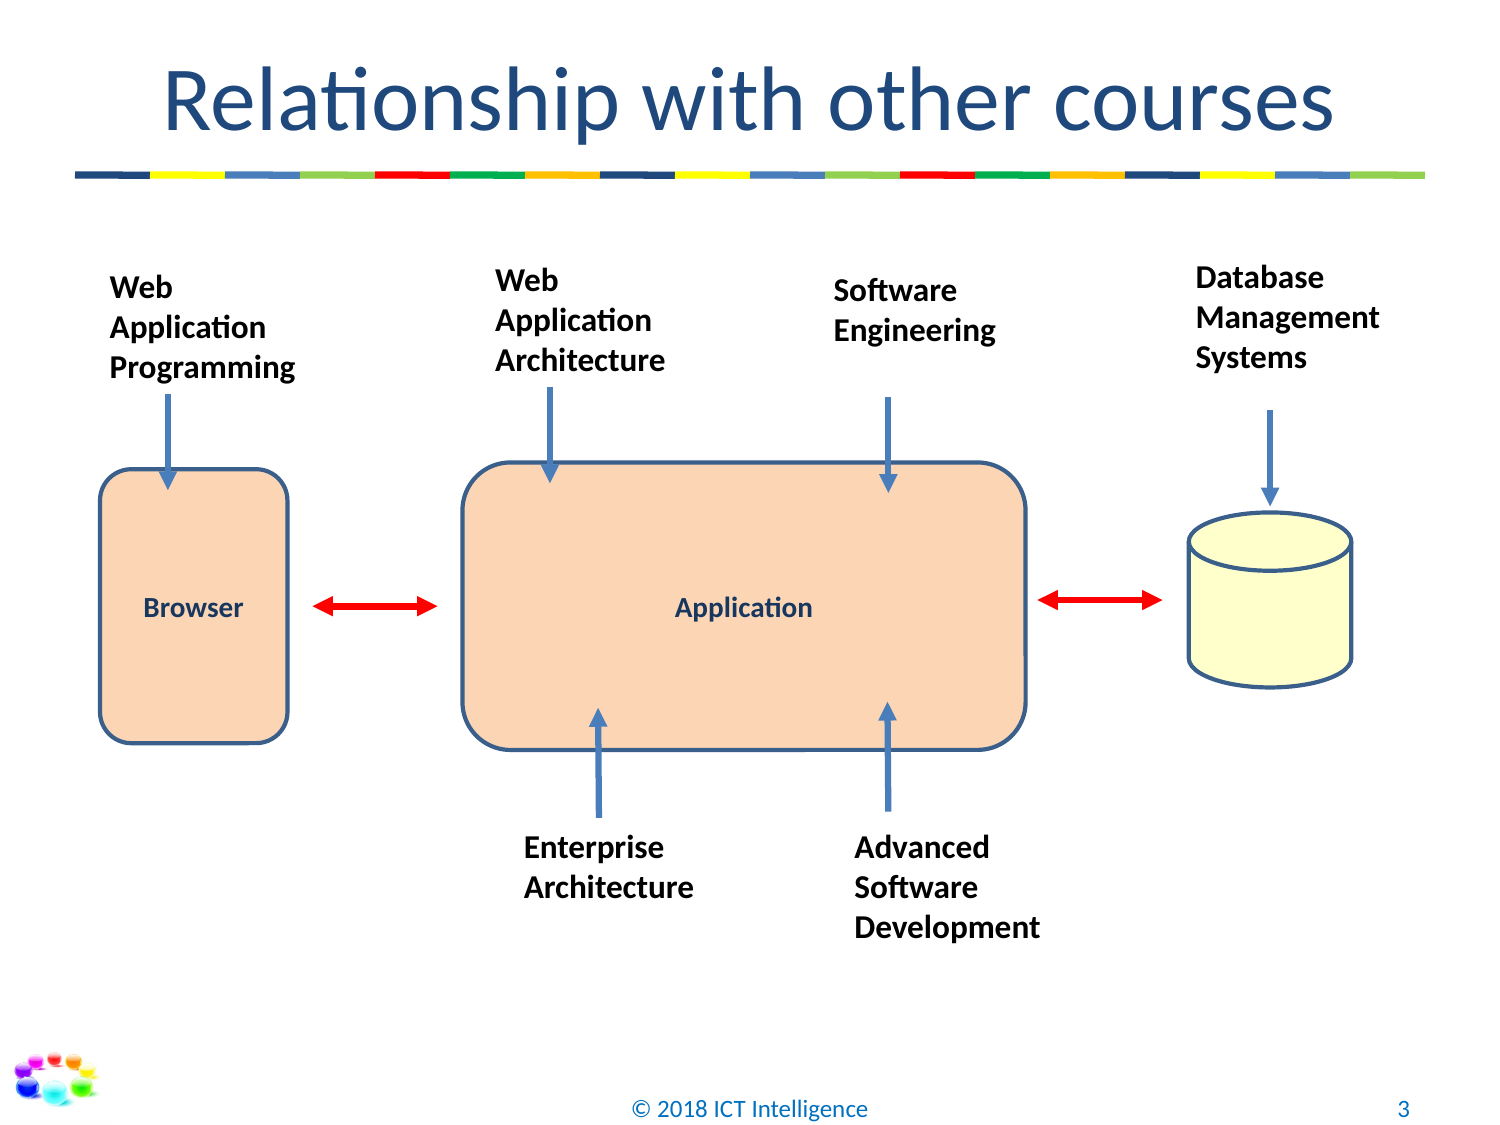

# Relationship with other courses
Database
Management
Systems
Web
Application
Architecture
Web
Application
Programming
Software
Engineering
Application
Browser

Advanced
Software
Development
Enterprise
Architecture
© 2018 ICT Intelligence
3